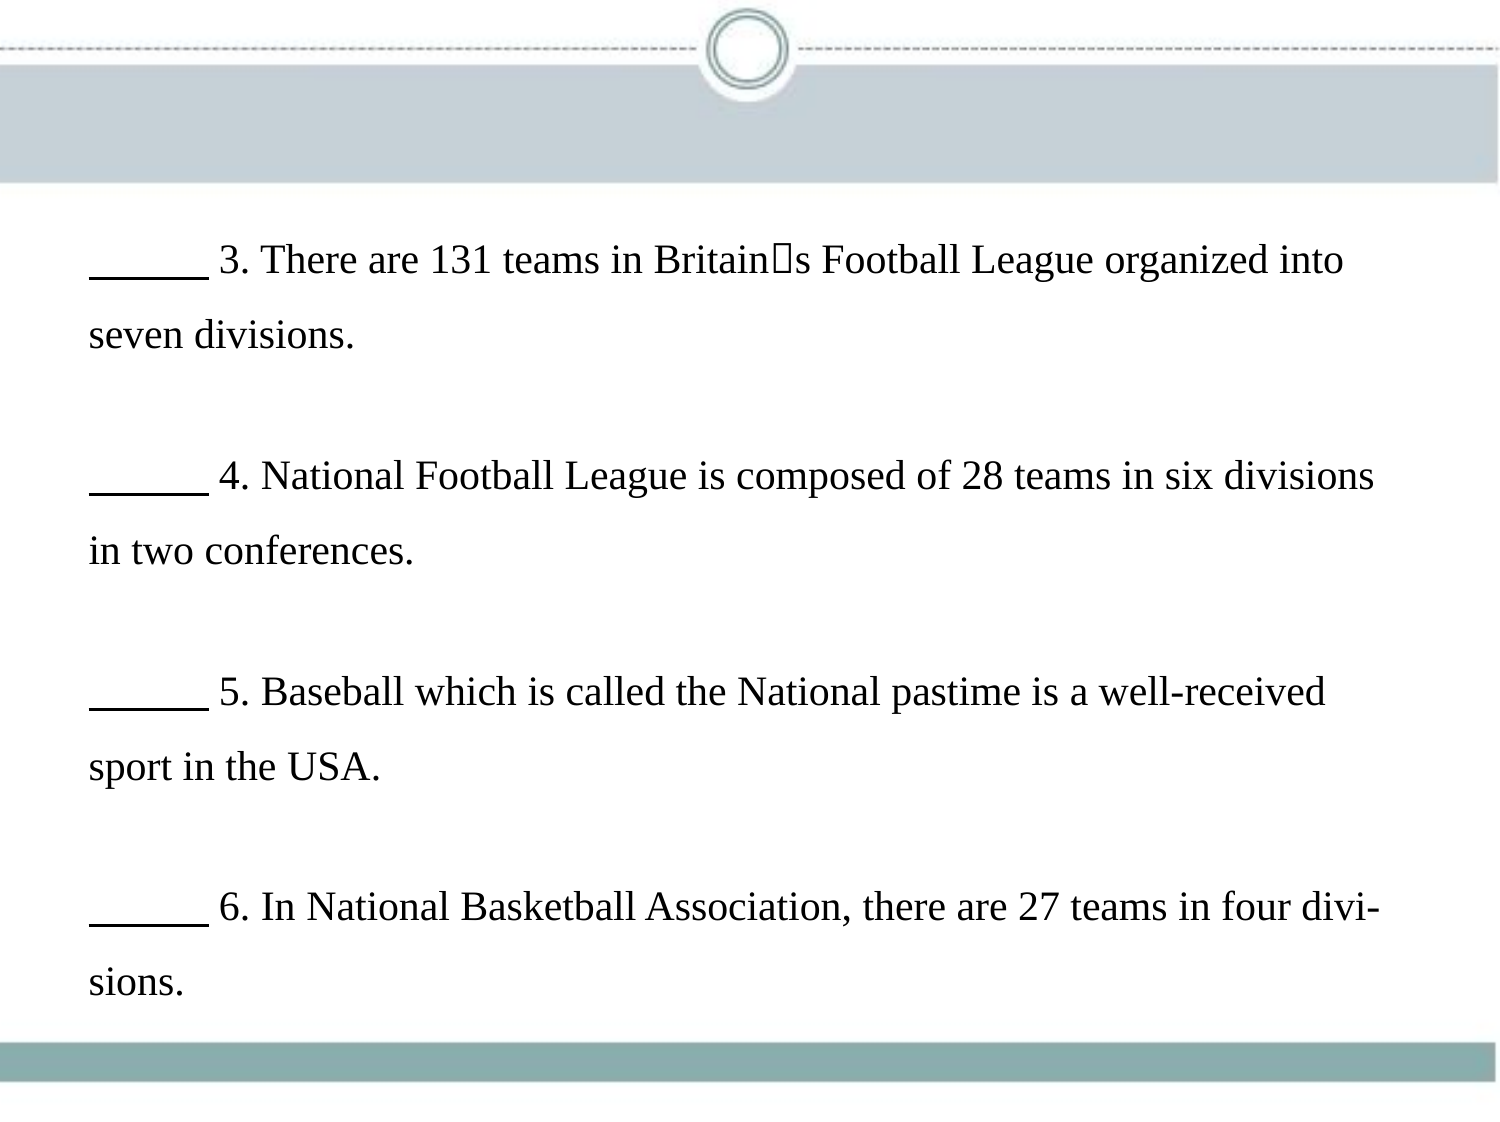

3. There are 131 teams in Britain􀆳s Football League organized into
seven divisions.
　　    4. National Football League is composed of 28 teams in six divisions
in two conferences.
　　    5. Baseball which is called the National pastime is a well-received
sport in the USA.
　　    6. In National Basketball Association, there are 27 teams in four divi-
sions.